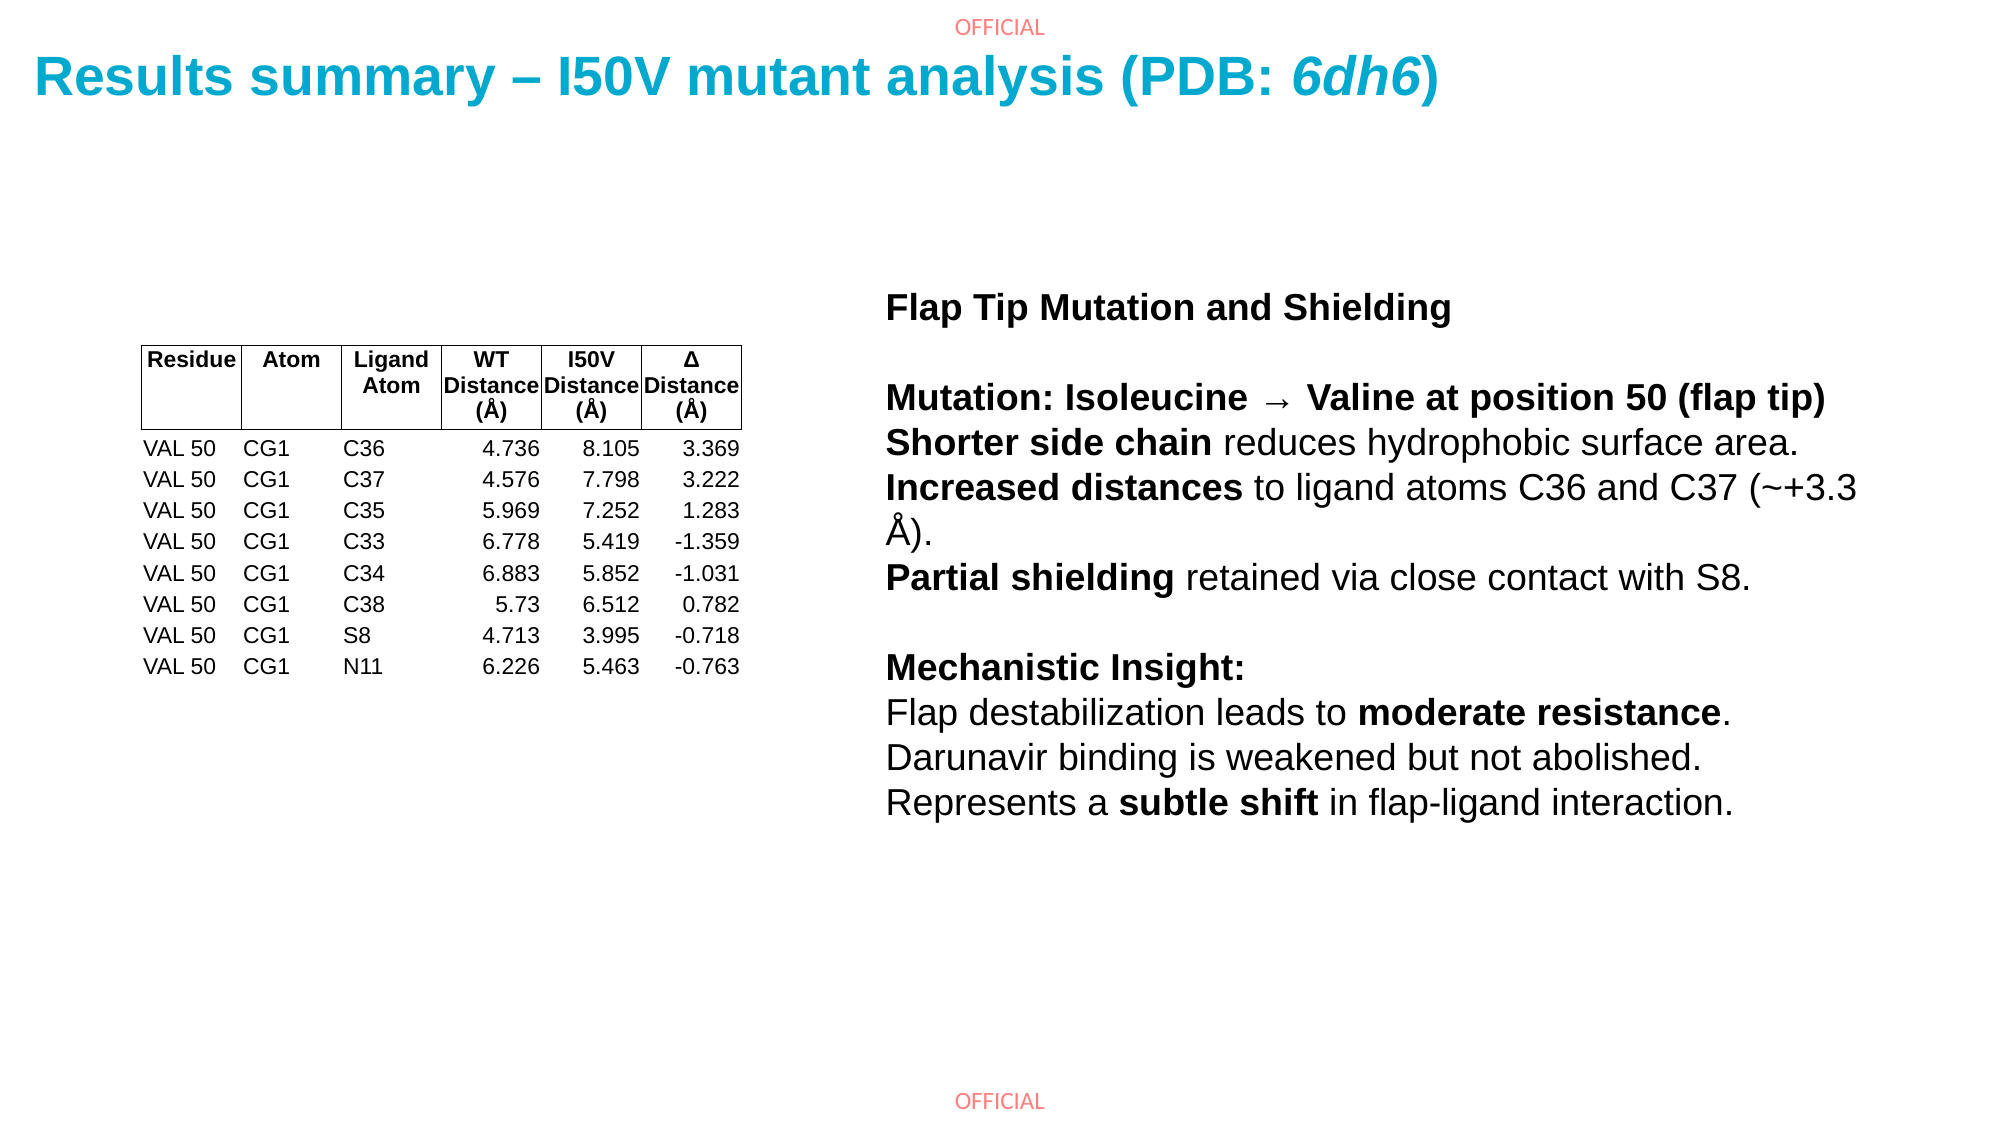

Results summary – I50V mutant analysis (PDB: 6dh6)
Flap Tip Mutation and Shielding

Mutation: Isoleucine → Valine at position 50 (flap tip)
Shorter side chain reduces hydrophobic surface area.
Increased distances to ligand atoms C36 and C37 (~+3.3 Å).
Partial shielding retained via close contact with S8.

Mechanistic Insight:
Flap destabilization leads to moderate resistance.
Darunavir binding is weakened but not abolished.
Represents a subtle shift in flap-ligand interaction.
| Residue | Atom | Ligand Atom | WT Distance (Å) | I50V Distance (Å) | Δ Distance (Å) |
| --- | --- | --- | --- | --- | --- |
| VAL 50 | CG1 | C36 | 4.736 | 8.105 | 3.369 |
| VAL 50 | CG1 | C37 | 4.576 | 7.798 | 3.222 |
| VAL 50 | CG1 | C35 | 5.969 | 7.252 | 1.283 |
| VAL 50 | CG1 | C33 | 6.778 | 5.419 | -1.359 |
| VAL 50 | CG1 | C34 | 6.883 | 5.852 | -1.031 |
| VAL 50 | CG1 | C38 | 5.73 | 6.512 | 0.782 |
| VAL 50 | CG1 | S8 | 4.713 | 3.995 | -0.718 |
| VAL 50 | CG1 | N11 | 6.226 | 5.463 | -0.763 |